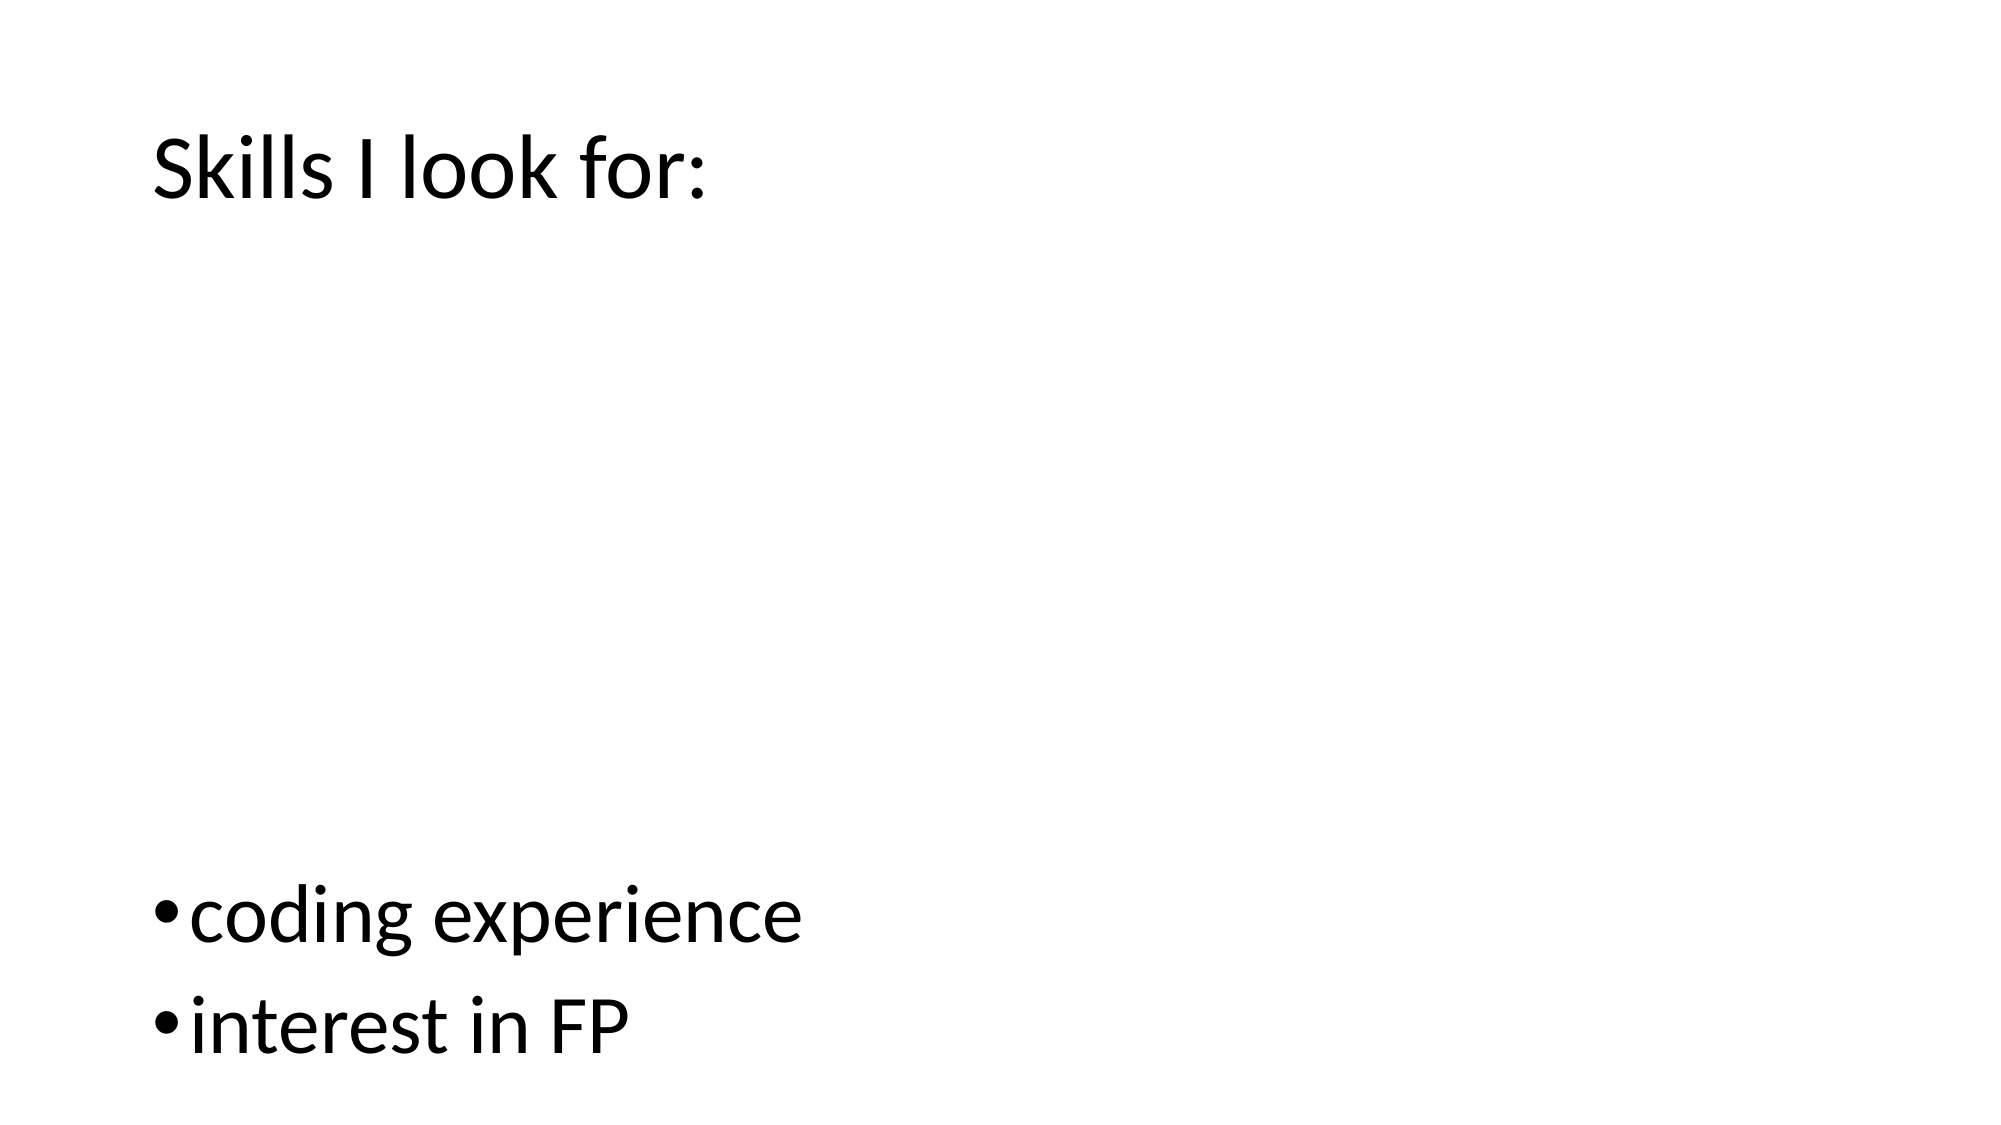

# Skills I look for:

coding experience
interest in FP